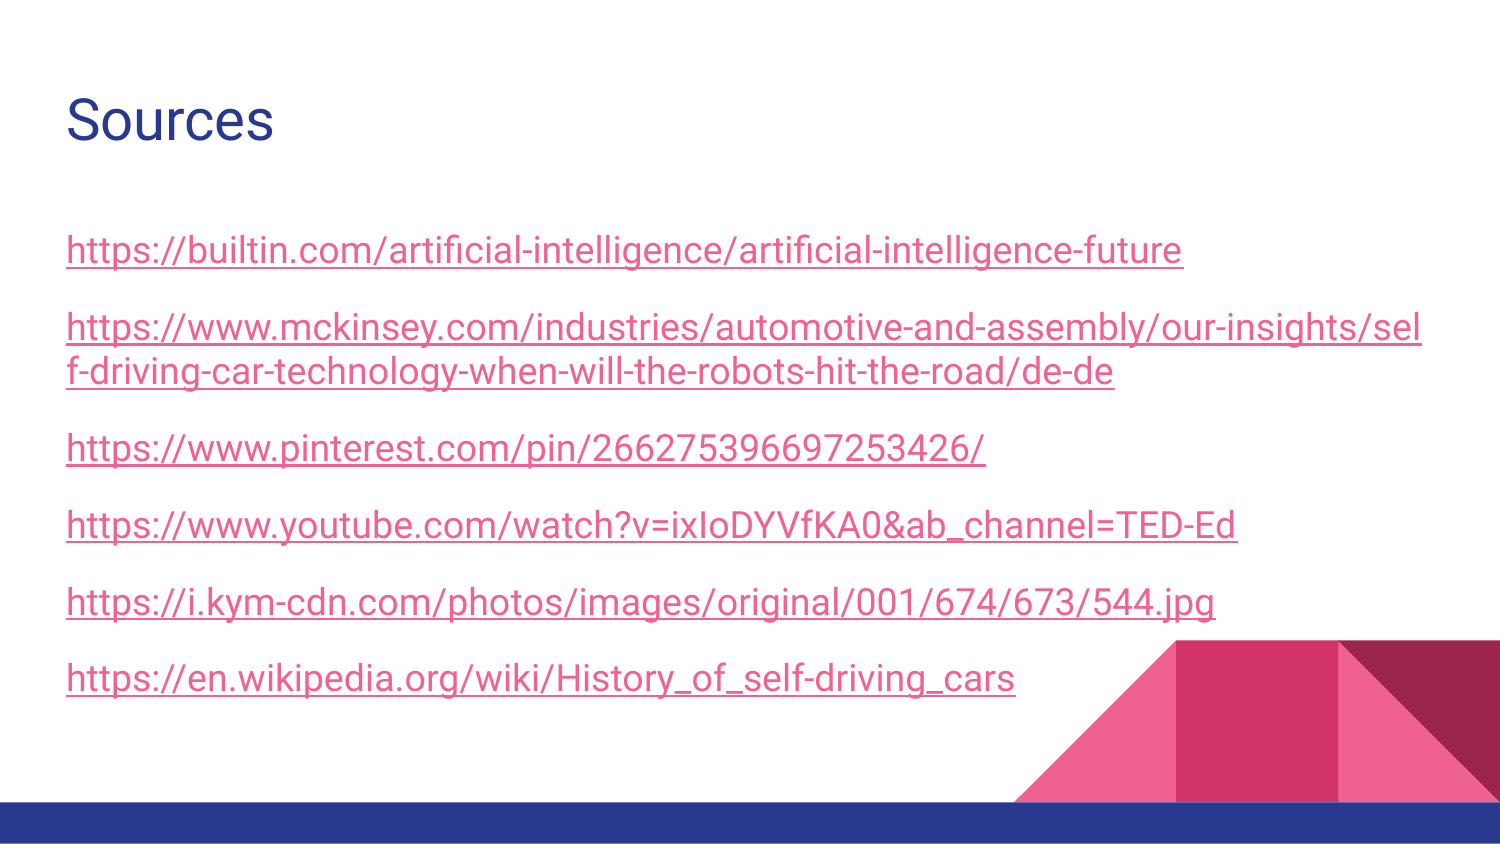

# Sources

https://builtin.com/artificial-intelligence/artificial-intelligence-future
https://www.mckinsey.com/industries/automotive-and-assembly/our-insights/self-driving-car-technology-when-will-the-robots-hit-the-road/de-de
https://www.pinterest.com/pin/266275396697253426/
https://www.youtube.com/watch?v=ixIoDYVfKA0&ab_channel=TED-Ed
https://i.kym-cdn.com/photos/images/original/001/674/673/544.jpg
https://en.wikipedia.org/wiki/History_of_self-driving_cars